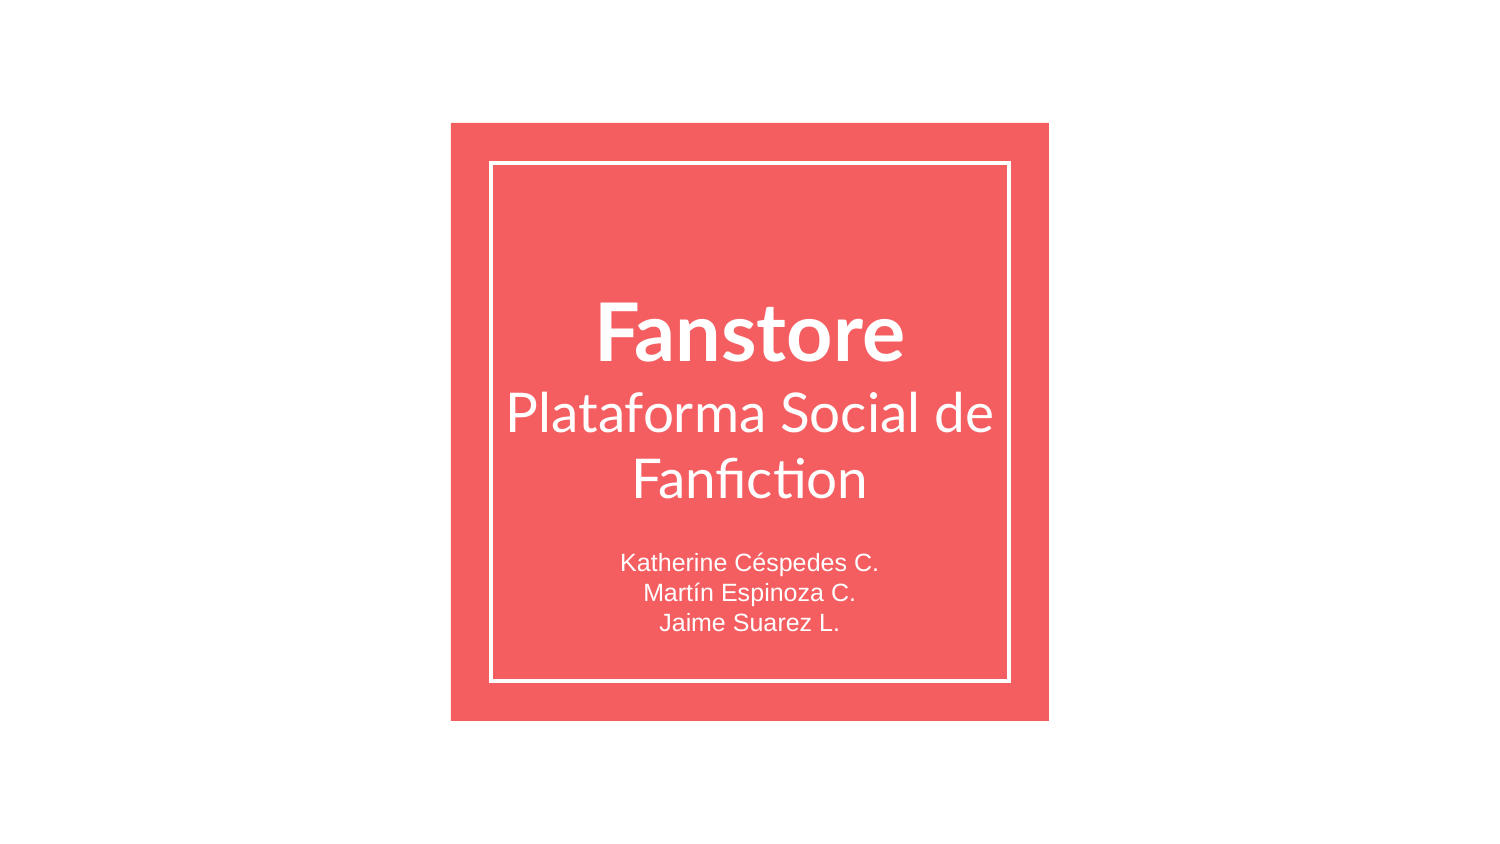

# Fanstore Plataforma Social de Fanfiction
Katherine Céspedes C.
Martín Espinoza C.
Jaime Suarez L.